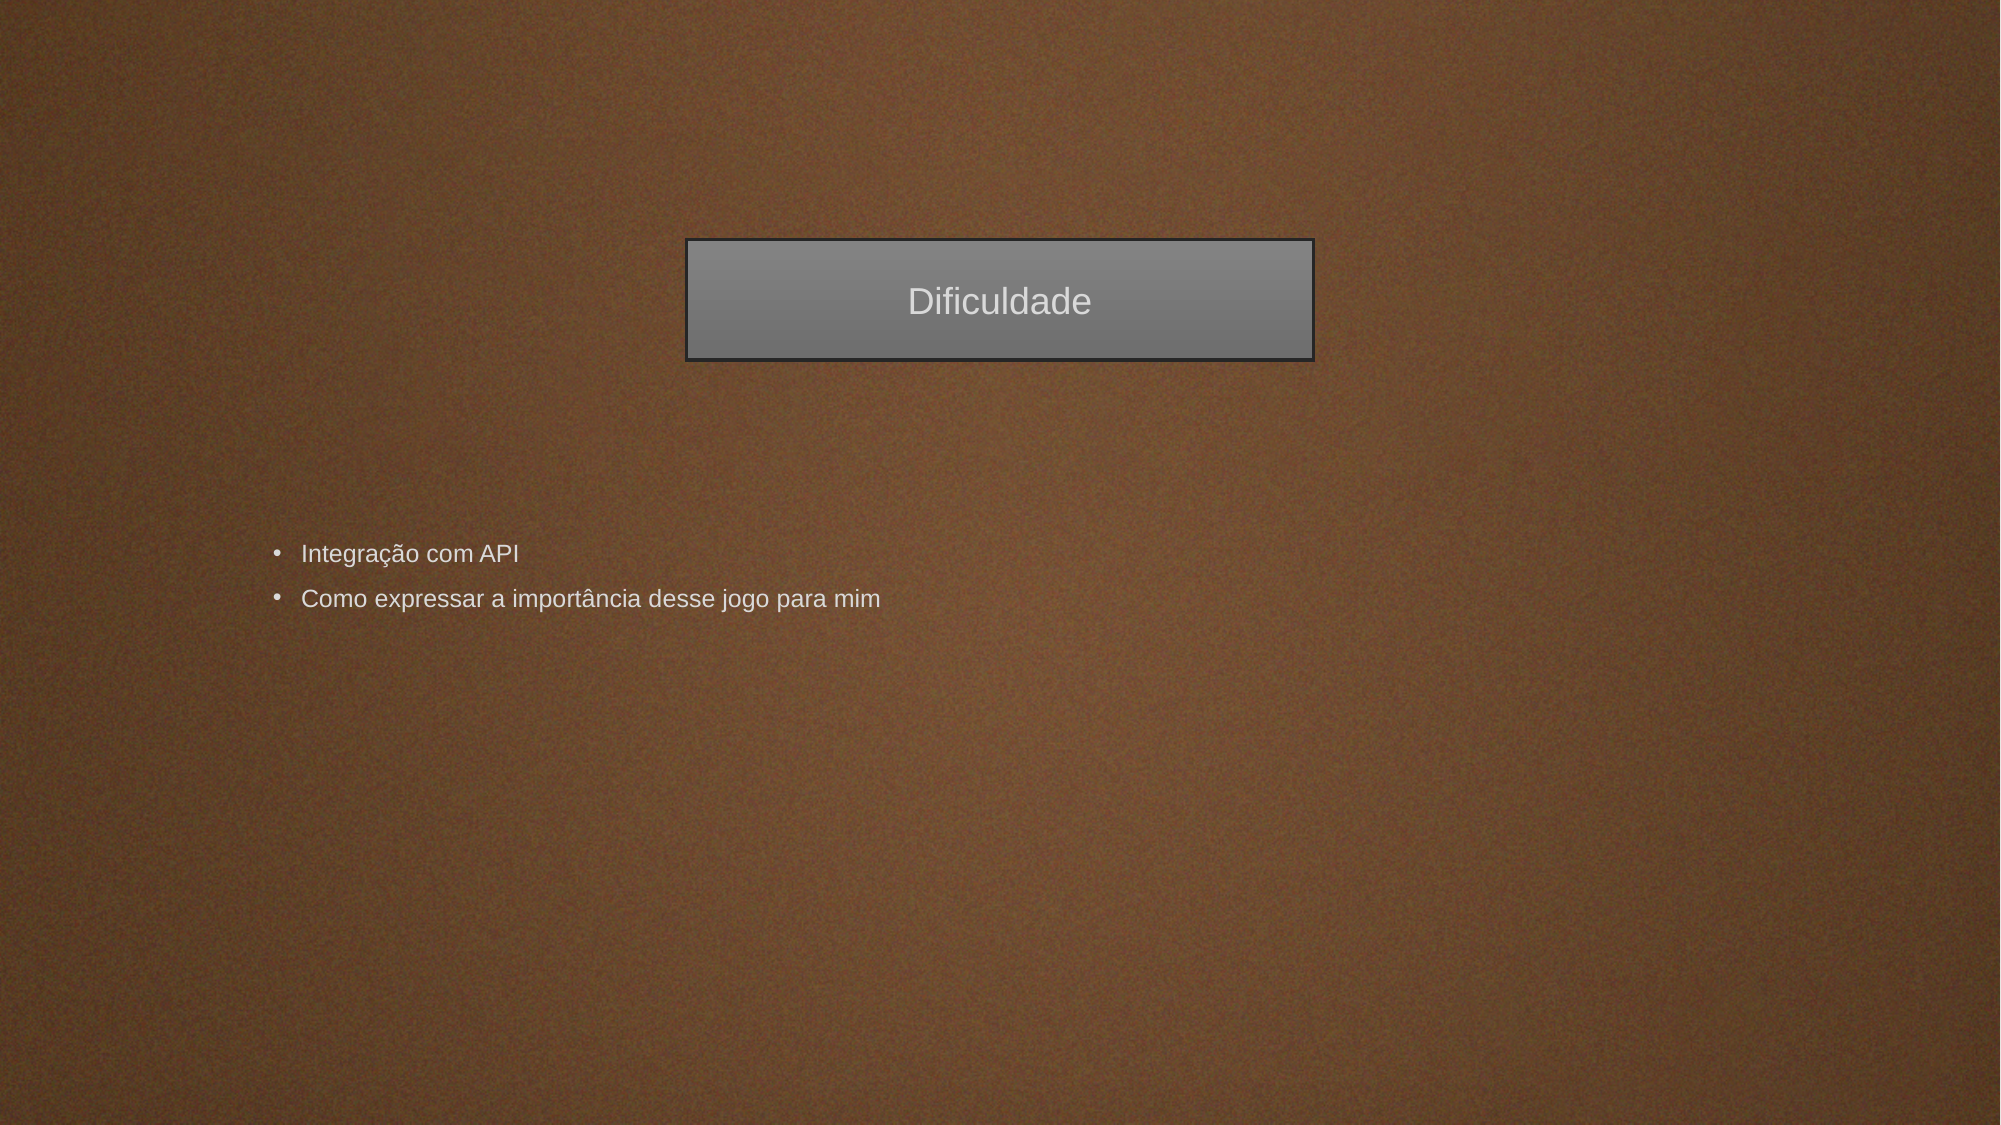

Dificuldade
Integração com API
Como expressar a importância desse jogo para mim